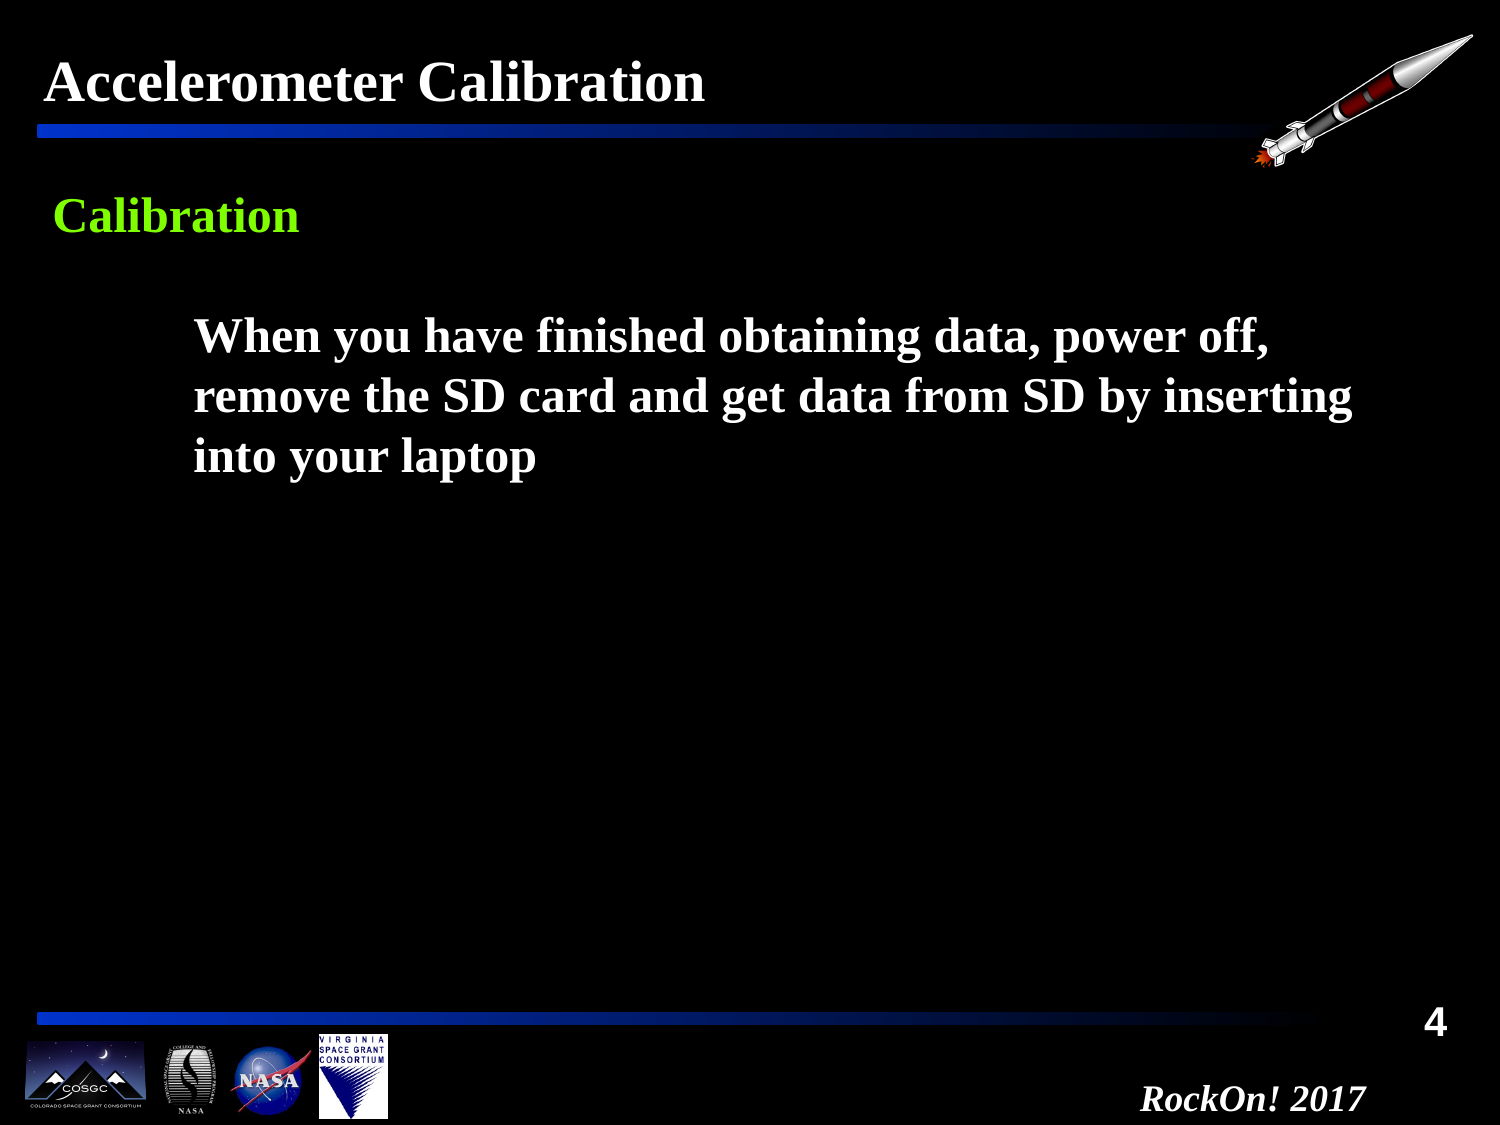

Accelerometer Calibration
Calibration

When you have finished obtaining data, power off, remove the SD card and get data from SD by inserting into your laptop

4